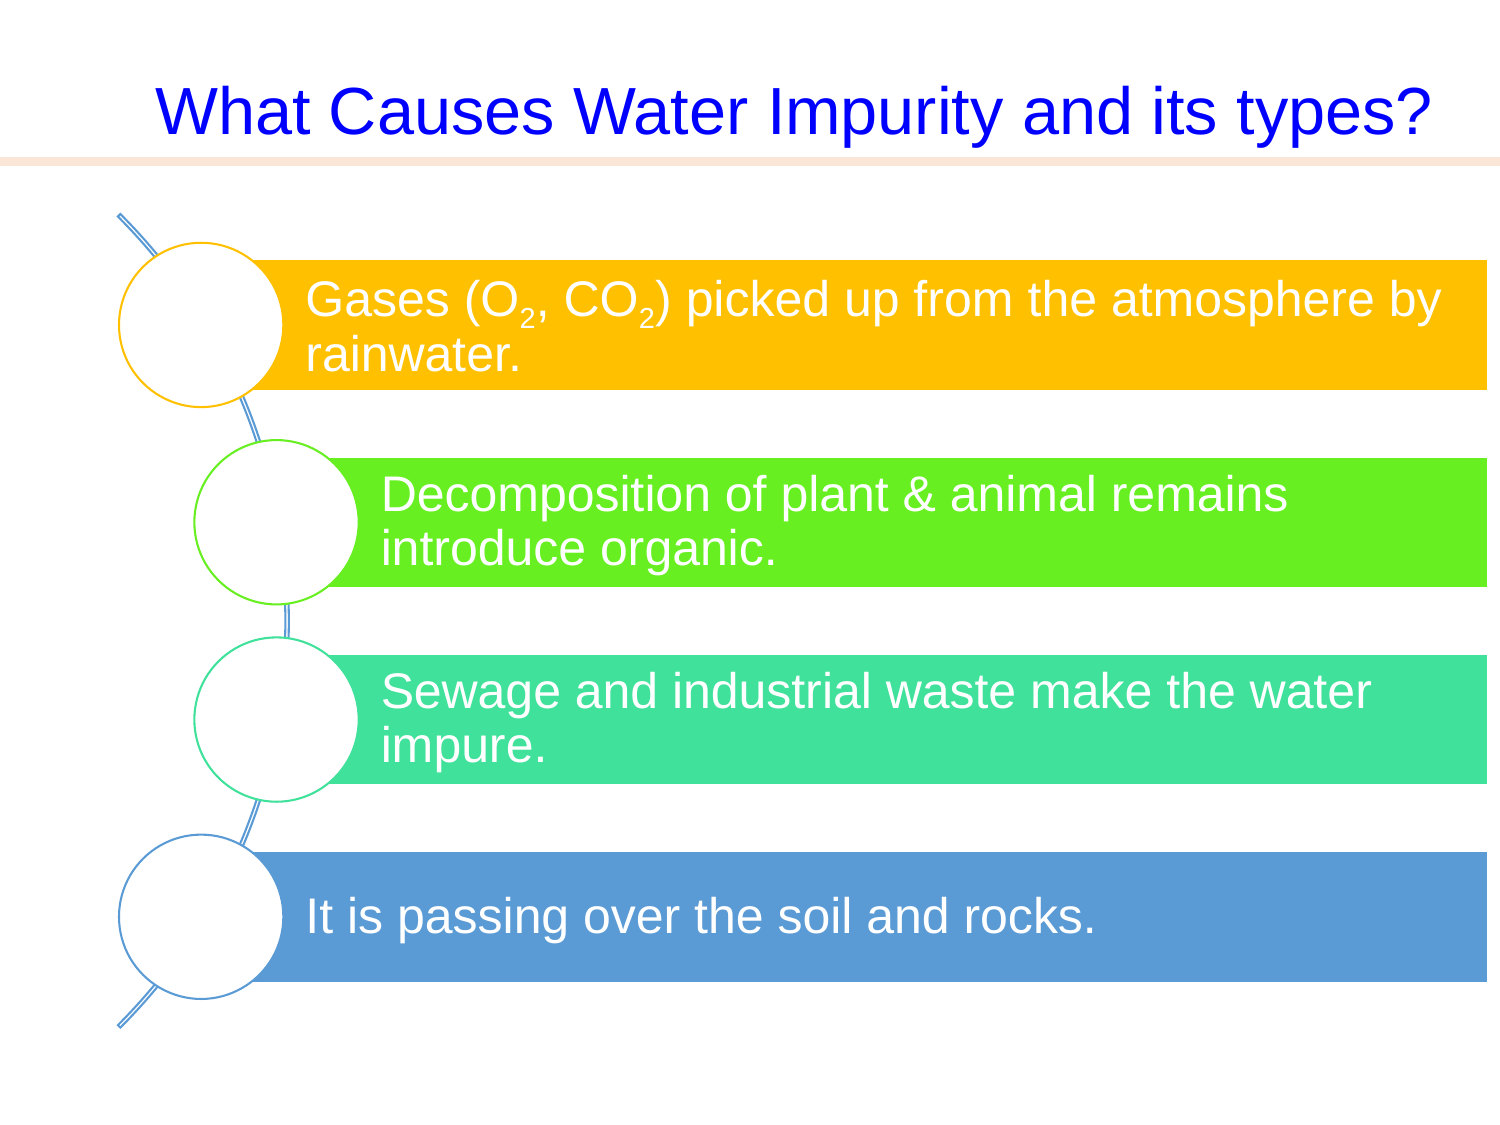

What Causes Water Impurity and its types?
Gases (O2, CO2) picked up from the atmosphere by rainwater.
Decomposition of plant & animal remains introduce organic.
Sewage and industrial waste make the water impure.
It is passing over the soil and rocks.